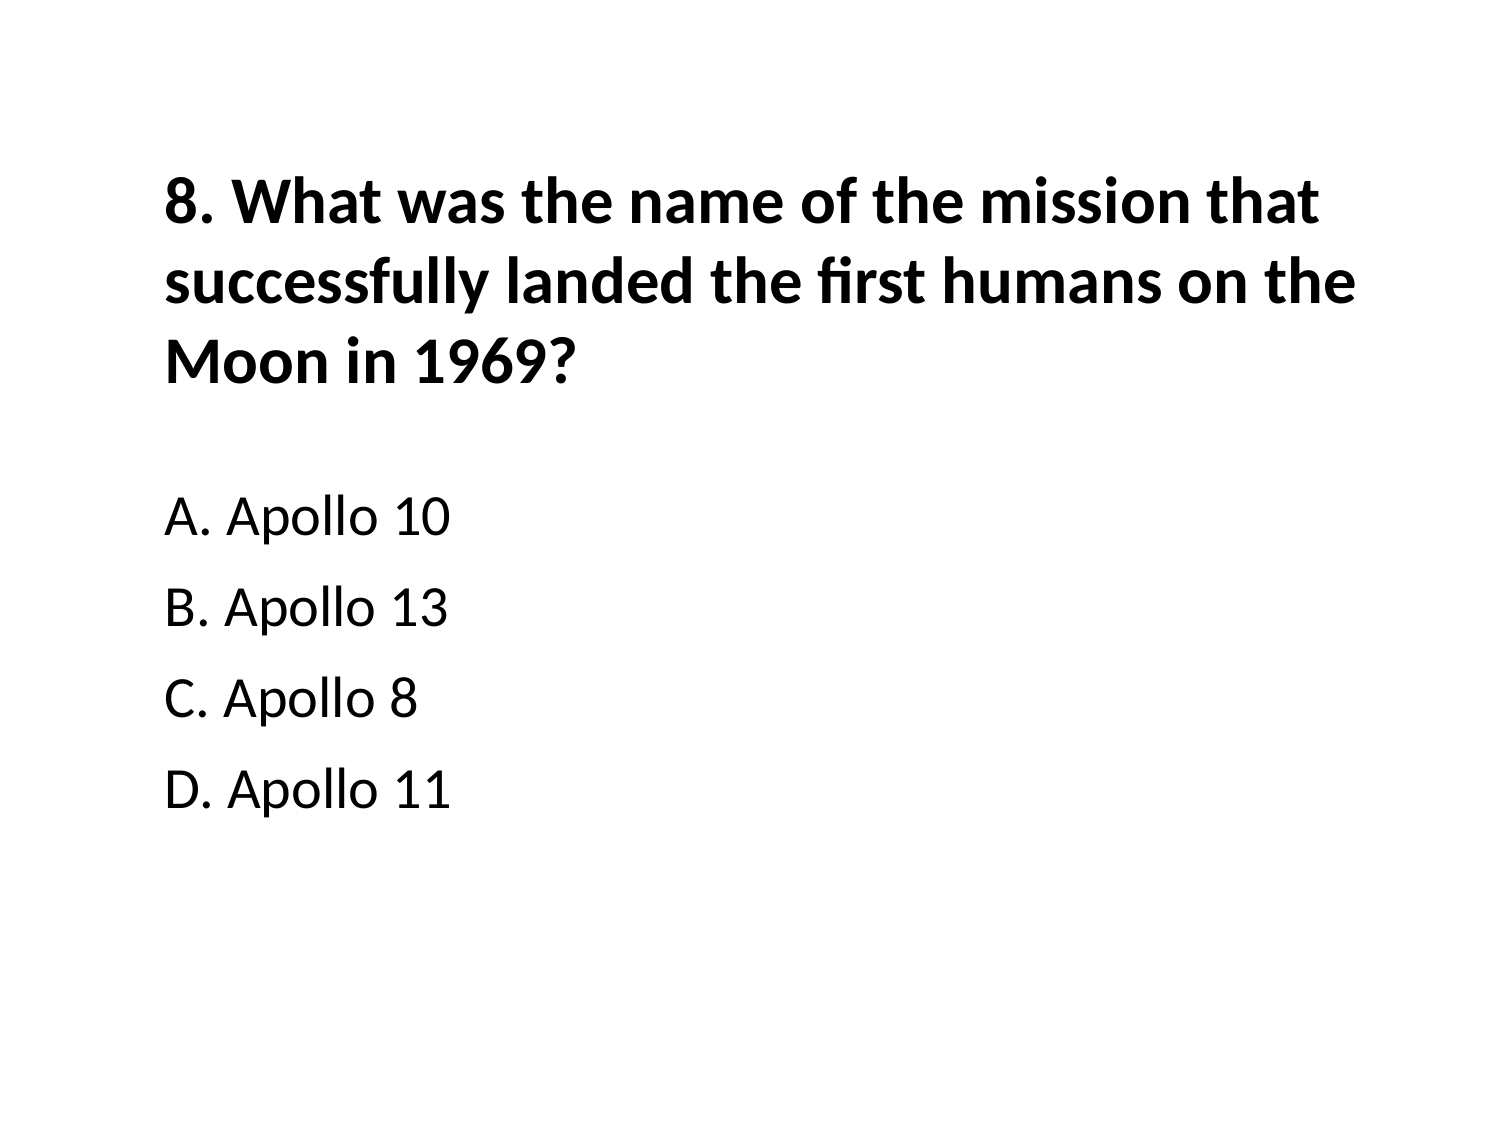

8. What was the name of the mission that successfully landed the first humans on the Moon in 1969?

A. Apollo 10
B. Apollo 13
C. Apollo 8
D. Apollo 11